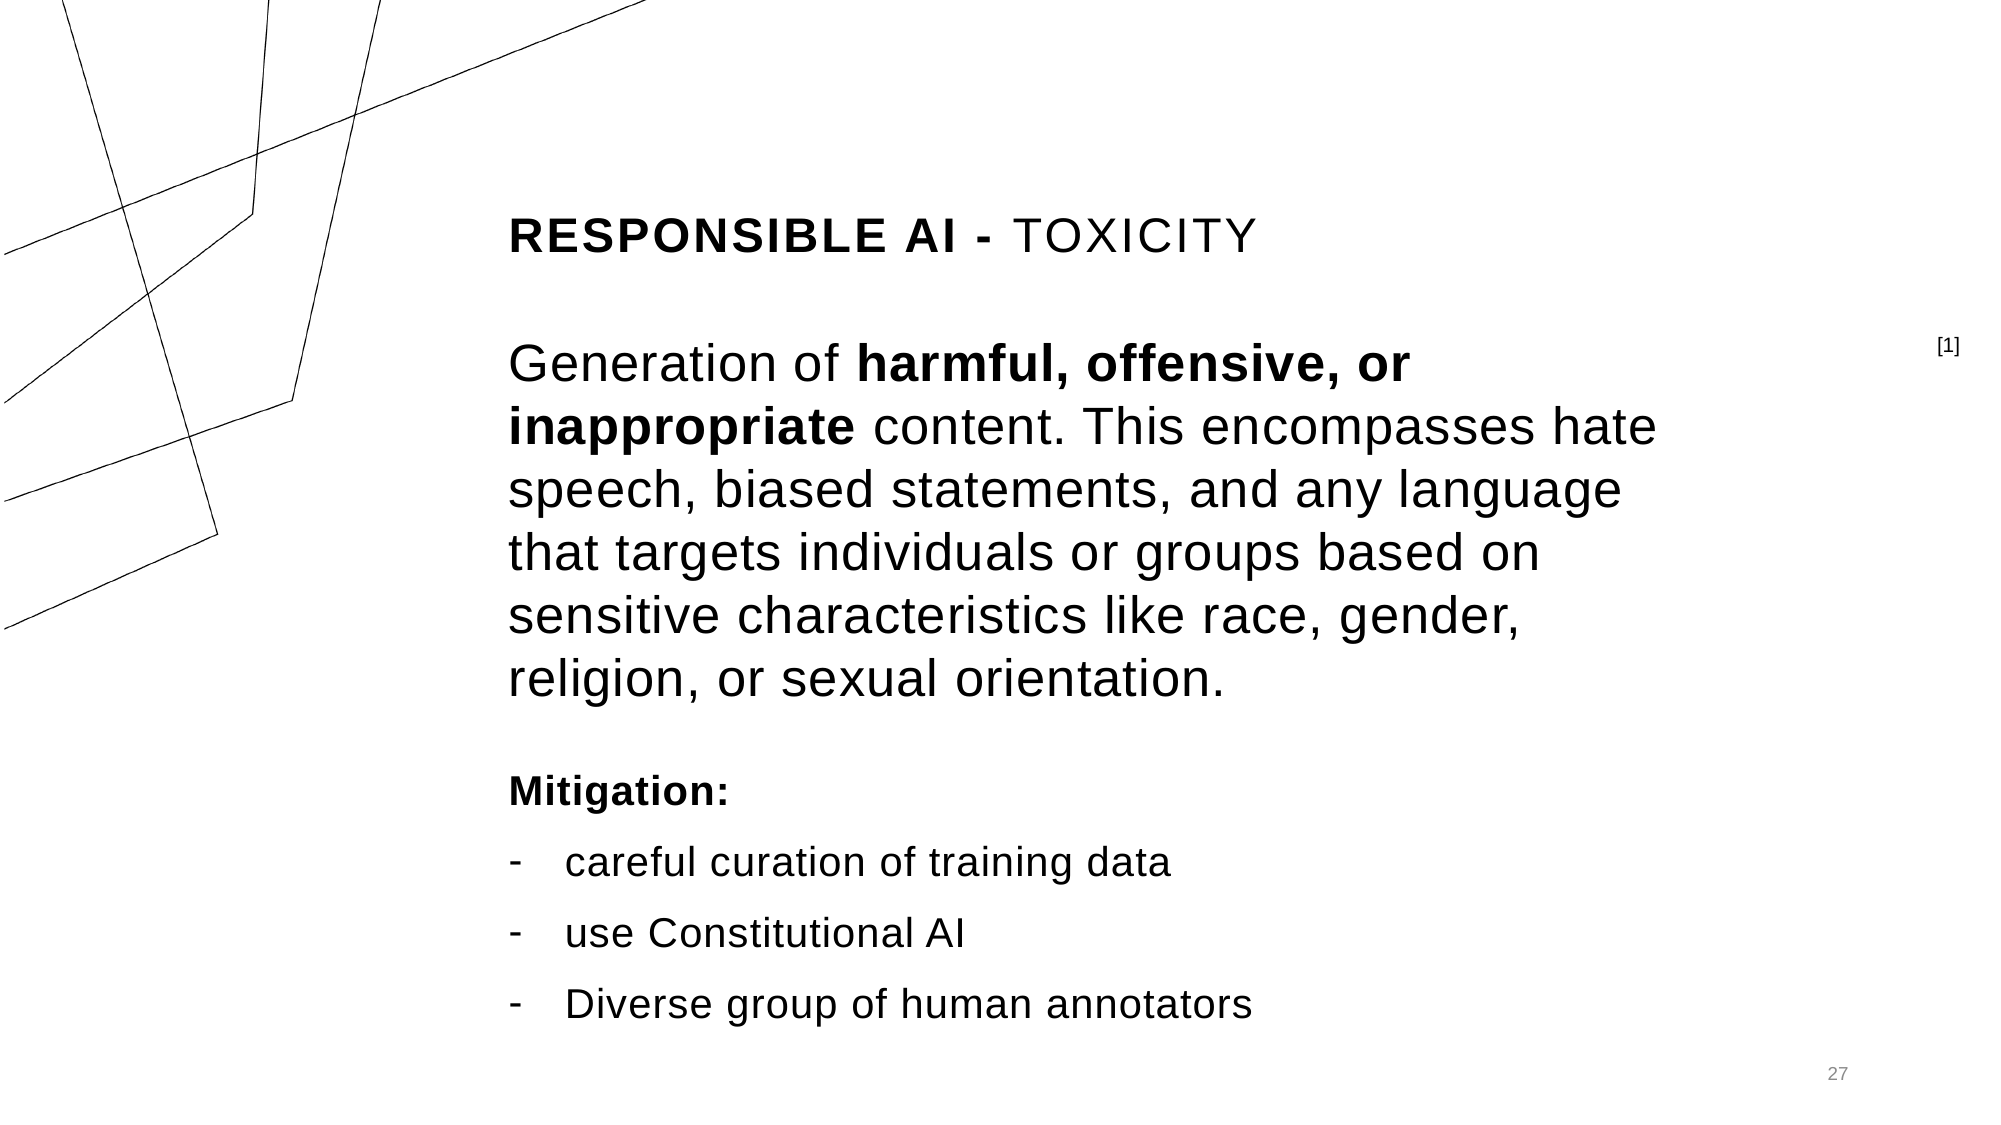

# RESPONSIBLE AI - Toxicity
[1]
Generation of harmful, offensive, or inappropriate content. This encompasses hate speech, biased statements, and any language that targets individuals or groups based on sensitive characteristics like race, gender, religion, or sexual orientation.
Mitigation:
careful curation of training data
use Constitutional AI
Diverse group of human annotators

27